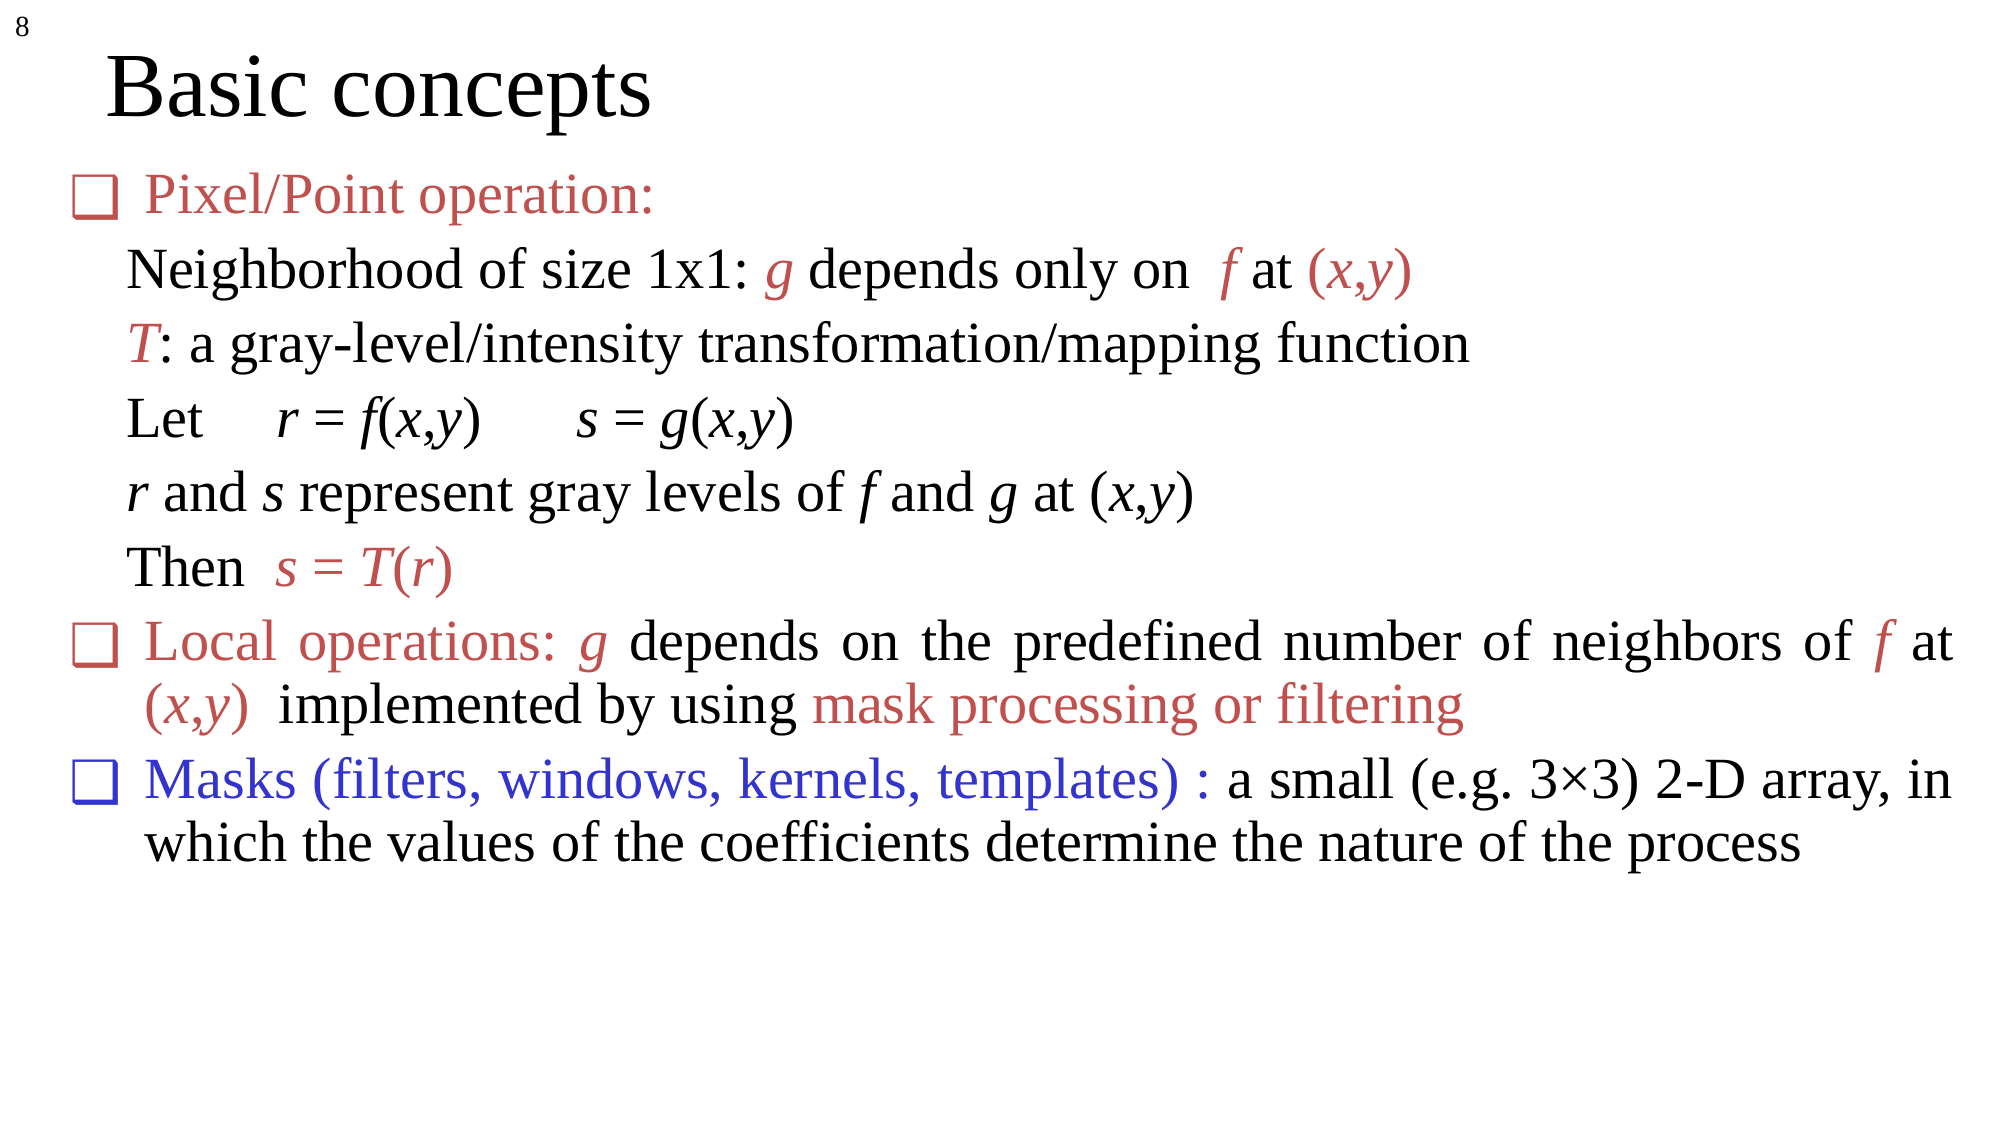

8
# Basic concepts
Pixel/Point operation:
	Neighborhood of size 1x1: g depends only on  f at (x,y)
	T: a gray-level/intensity transformation/mapping function
	Let 	r = f(x,y) 	s = g(x,y)
	r and s represent gray levels of f and g at (x,y)
	Then  s = T(r)
Local operations: g depends on the predefined number of neighbors of f at (x,y)  implemented by using mask processing or filtering
Masks (filters, windows, kernels, templates) : a small (e.g. 3×3) 2-D array, in which the values of the coefficients determine the nature of the process